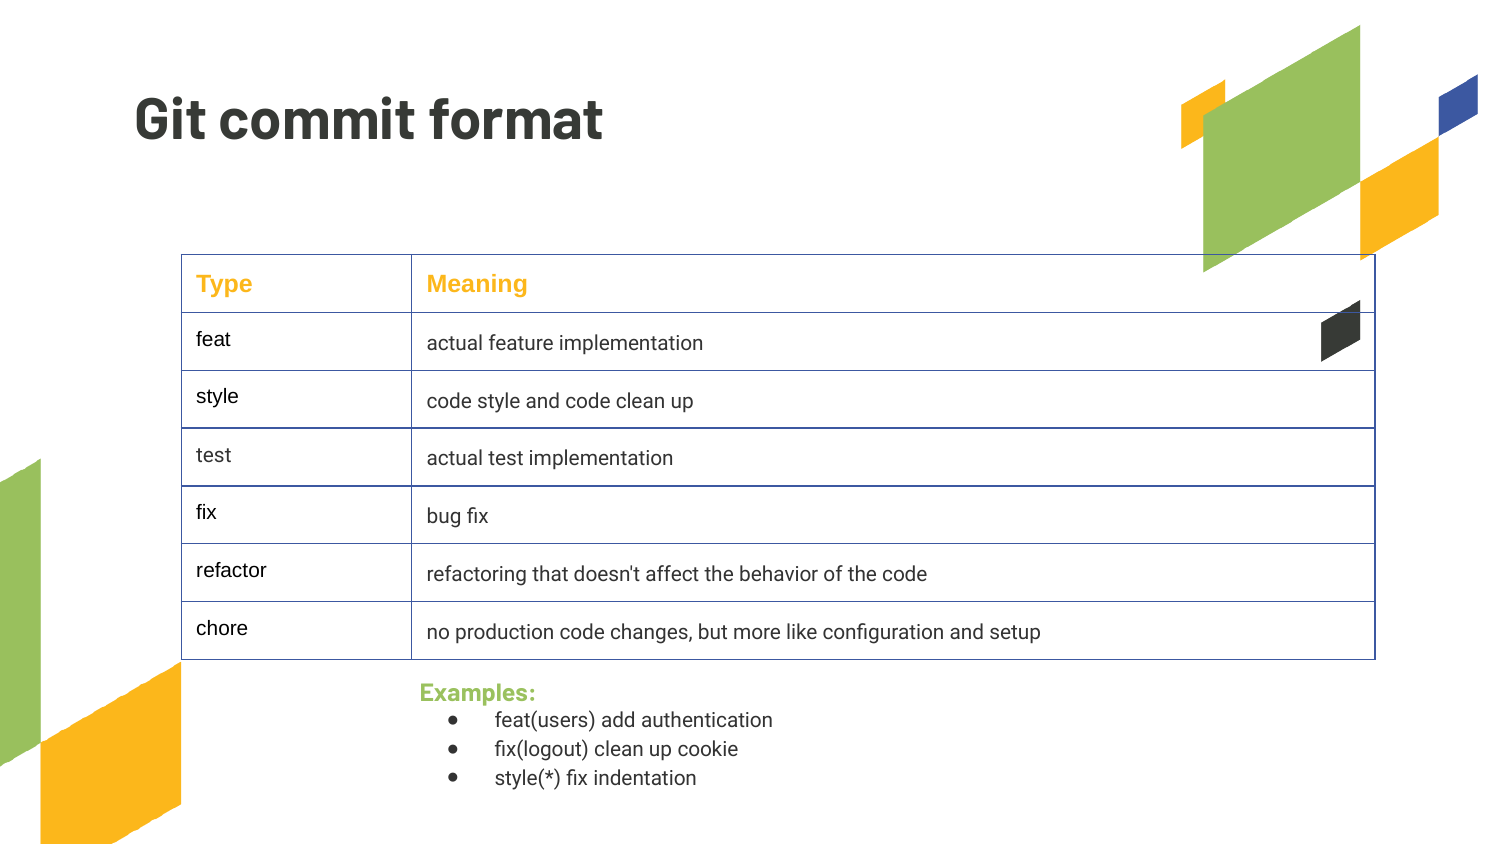

Git commit format
| Type | Meaning |
| --- | --- |
| feat | actual feature implementation |
| style | code style and code clean up |
| test | actual test implementation |
| fix | bug fix |
| refactor | refactoring that doesn't affect the behavior of the code |
| chore | no production code changes, but more like configuration and setup |
Examples:
feat(users) add authentication
fix(logout) clean up cookie
style(*) fix indentation